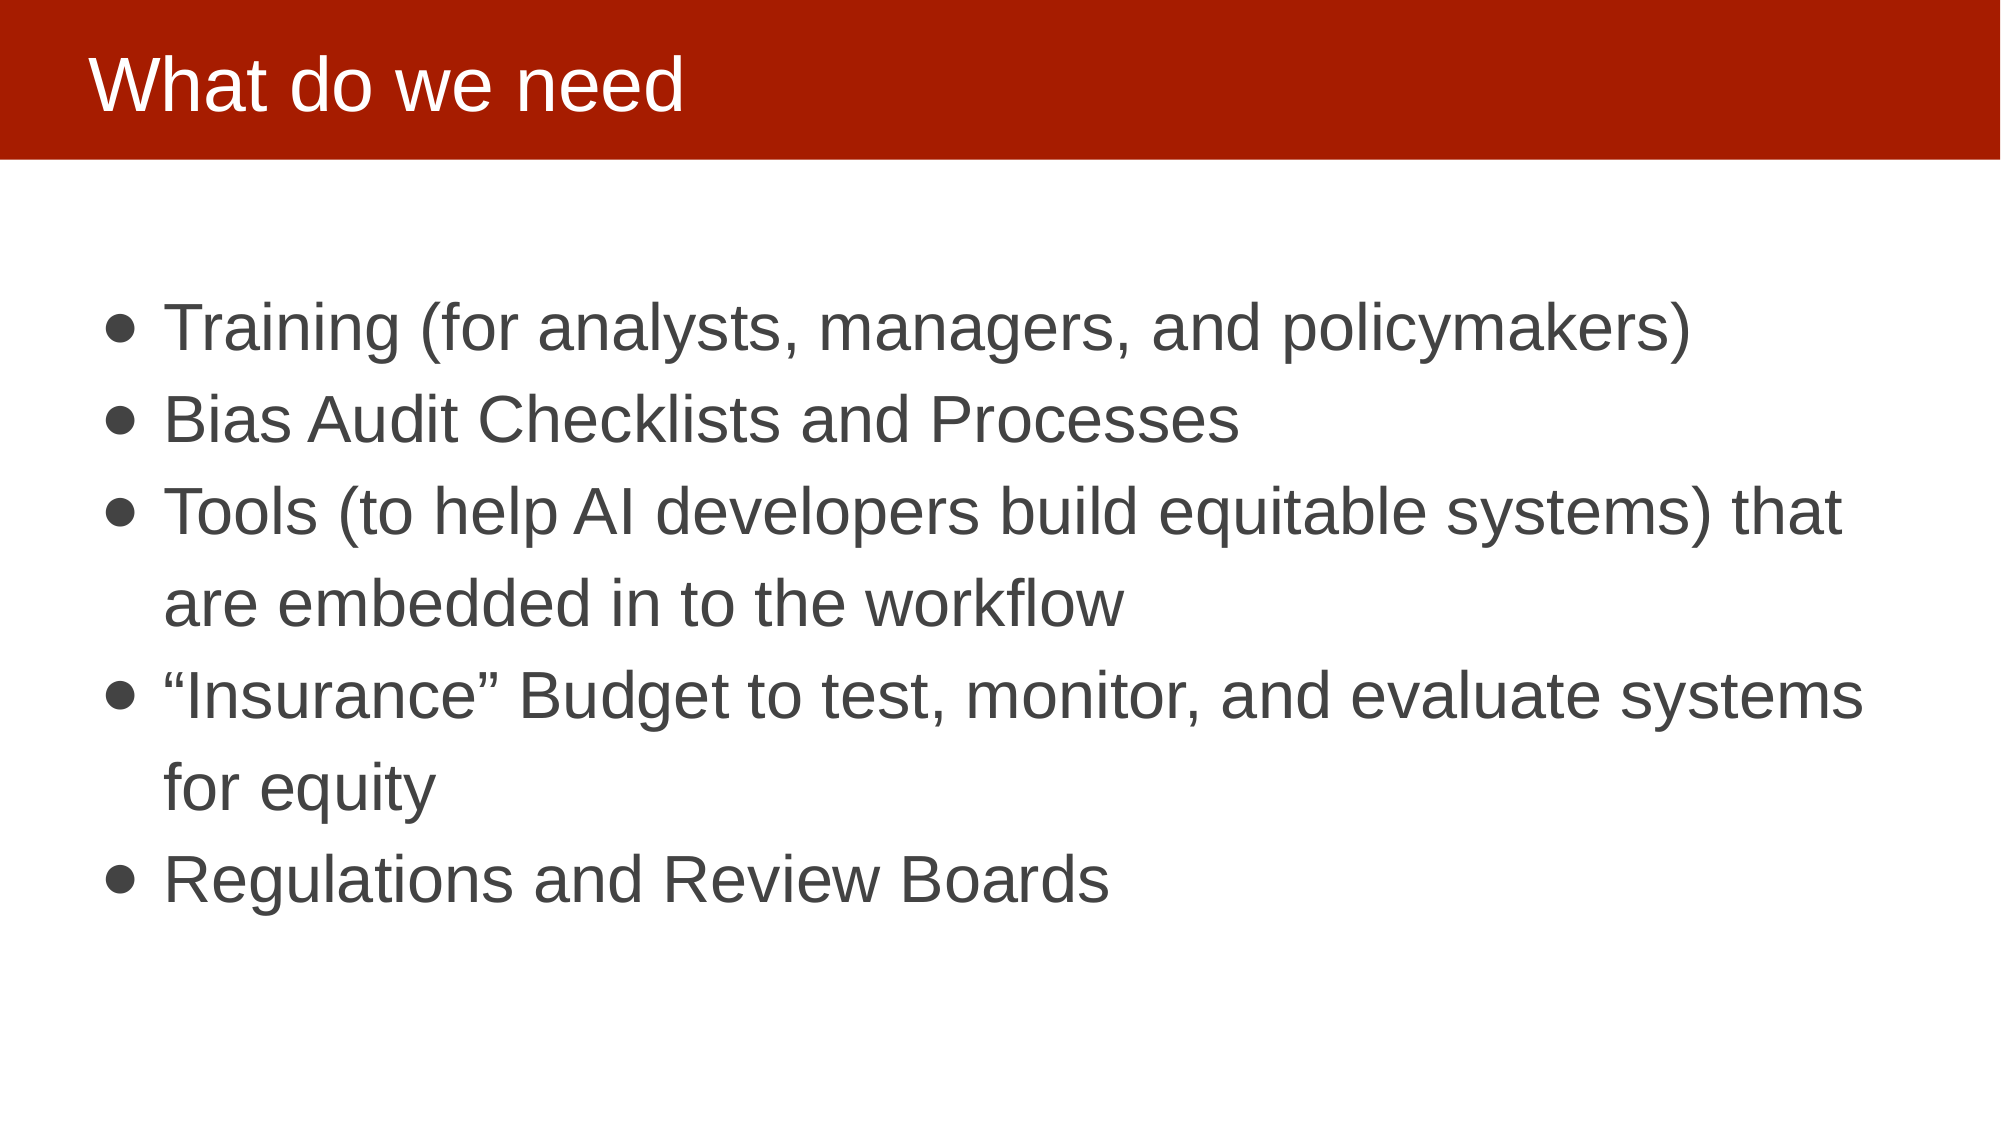

# What do we need
Training (for analysts, managers, and policymakers)
Bias Audit Checklists and Processes
Tools (to help AI developers build equitable systems) that are embedded in to the workflow
“Insurance” Budget to test, monitor, and evaluate systems for equity
Regulations and Review Boards